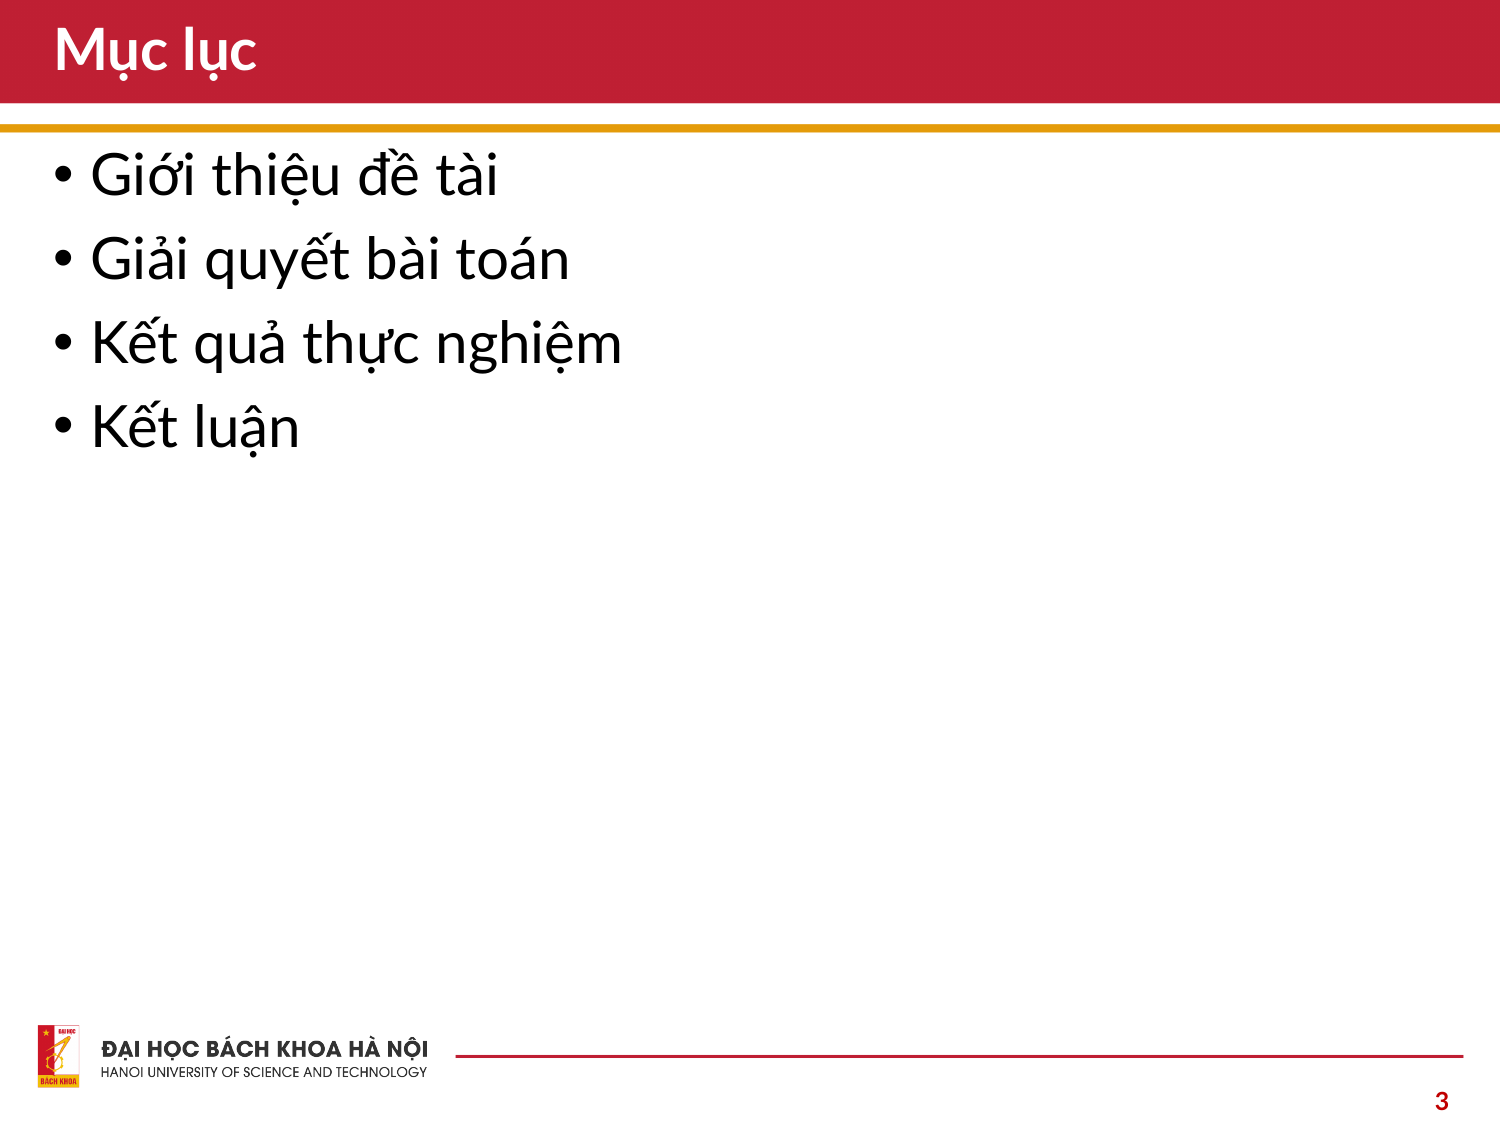

# Mục lục
Giới thiệu đề tài
Giải quyết bài toán
Kết quả thực nghiệm
Kết luận

3